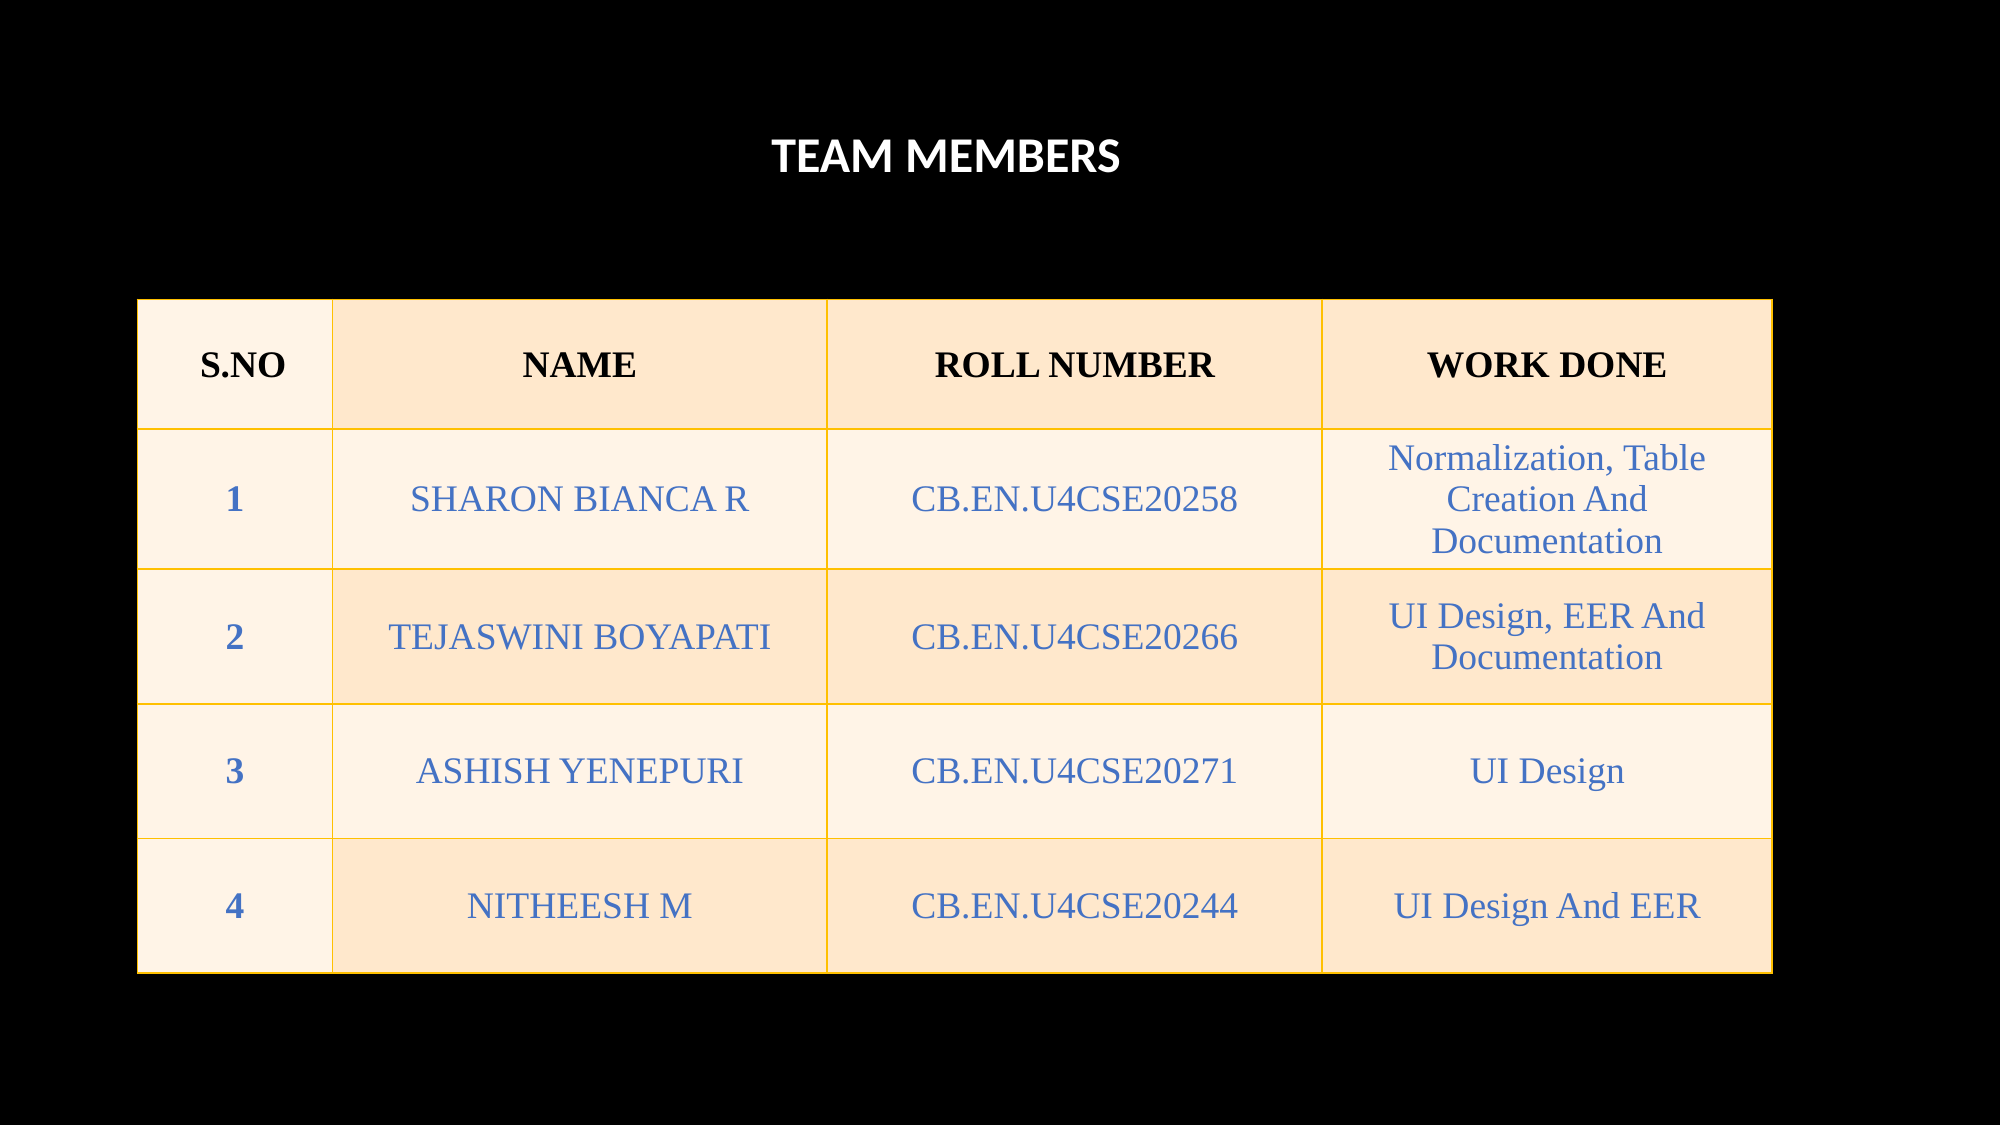

TEAM MEMBERS
| S.NO | NAME | ROLL NUMBER | WORK DONE |
| --- | --- | --- | --- |
| 1 | SHARON BIANCA R | CB.EN.U4CSE20258 | Normalization, Table Creation And Documentation |
| 2 | TEJASWINI BOYAPATI | CB.EN.U4CSE20266 | UI Design, EER And Documentation |
| 3 | ASHISH YENEPURI | CB.EN.U4CSE20271 | UI Design |
| 4 | NITHEESH M | CB.EN.U4CSE20244 | UI Design And EER |